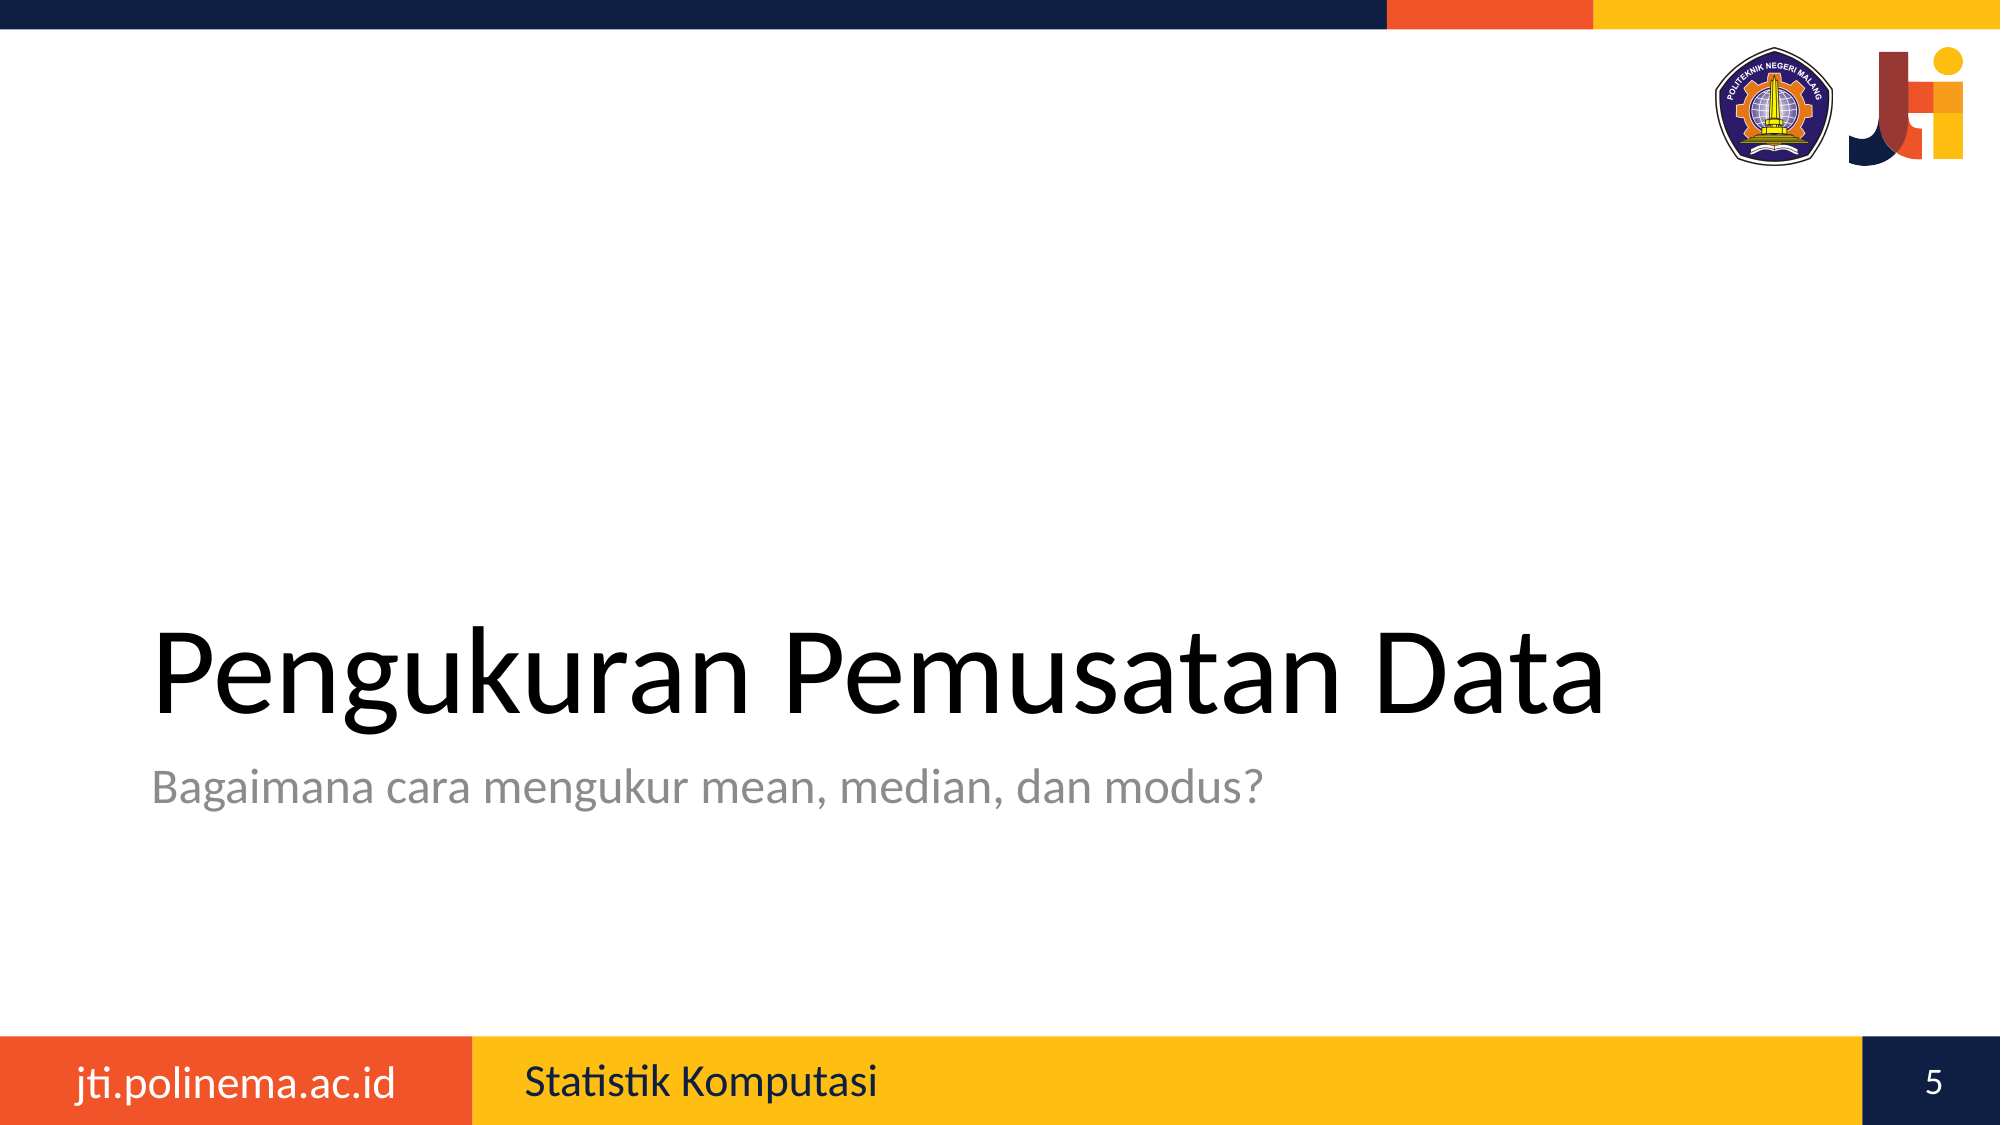

# Pengukuran Pemusatan Data
Bagaimana cara mengukur mean, median, dan modus?